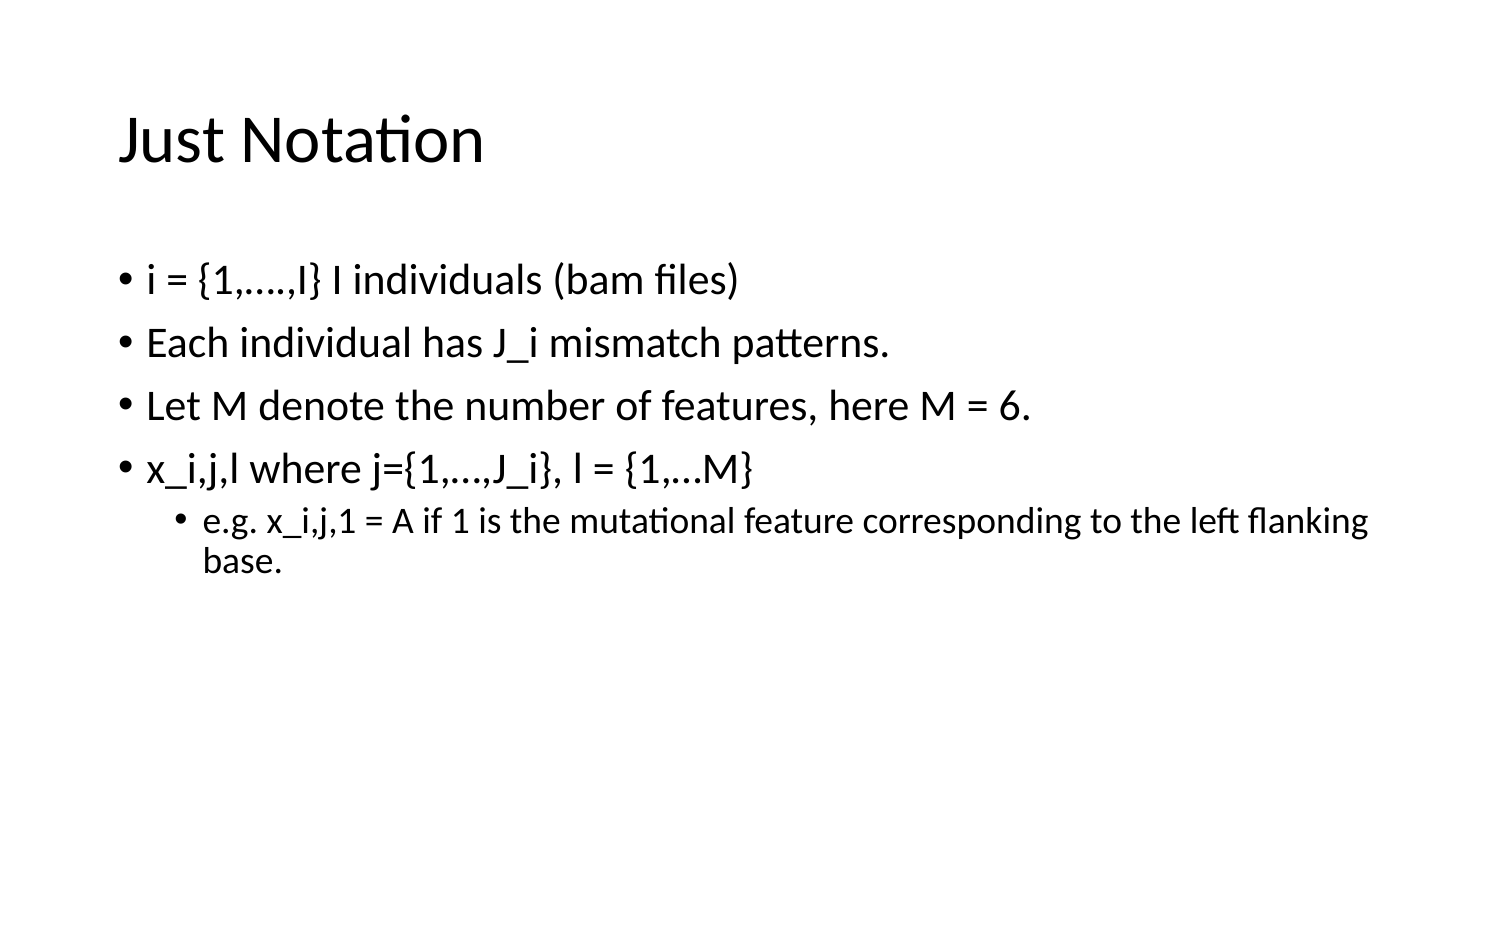

# Just Notation
i = {1,….,I} I individuals (bam files)
Each individual has J_i mismatch patterns.
Let M denote the number of features, here M = 6.
x_i,j,l where j={1,…,J_i}, l = {1,…M}
e.g. x_i,j,1 = A if 1 is the mutational feature corresponding to the left flanking base.